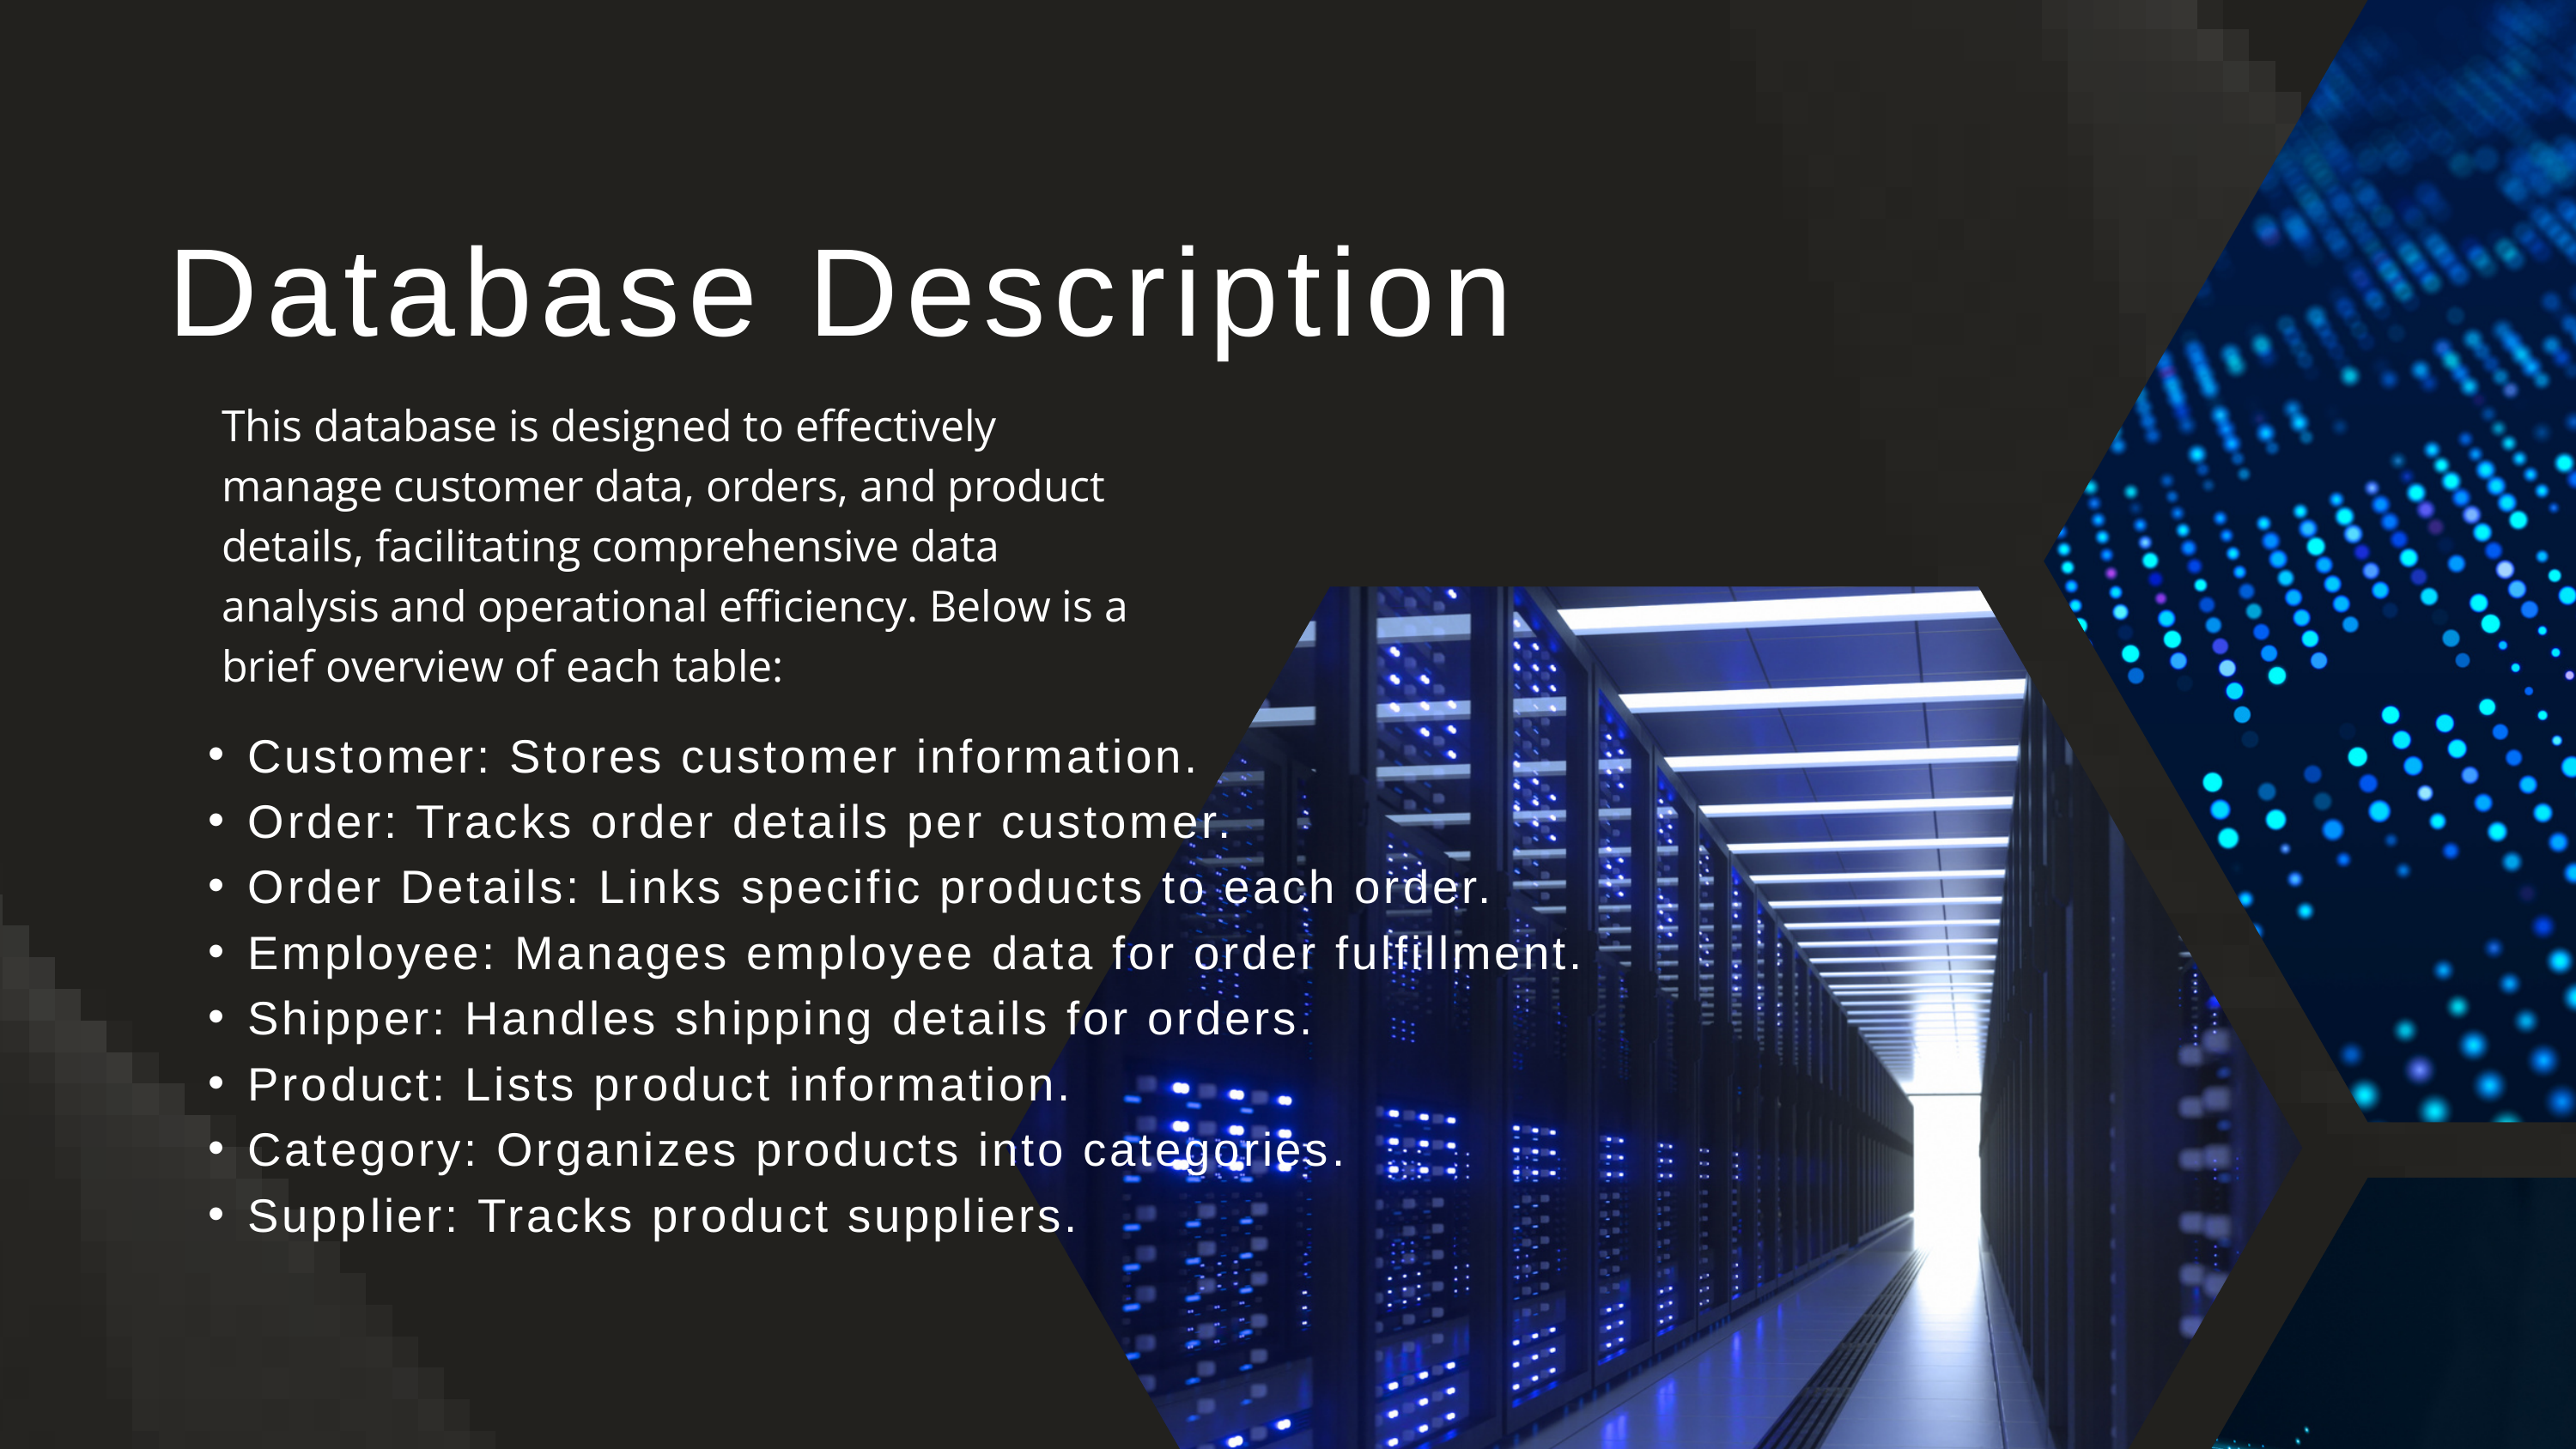

Database Description
This database is designed to effectively manage customer data, orders, and product details, facilitating comprehensive data analysis and operational efficiency. Below is a brief overview of each table:

Customer: Stores customer information.
Order: Tracks order details per customer.
Order Details: Links specific products to each order.
Employee: Manages employee data for order fulfillment.
Shipper: Handles shipping details for orders.
Product: Lists product information.
Category: Organizes products into categories.
Supplier: Tracks product suppliers.